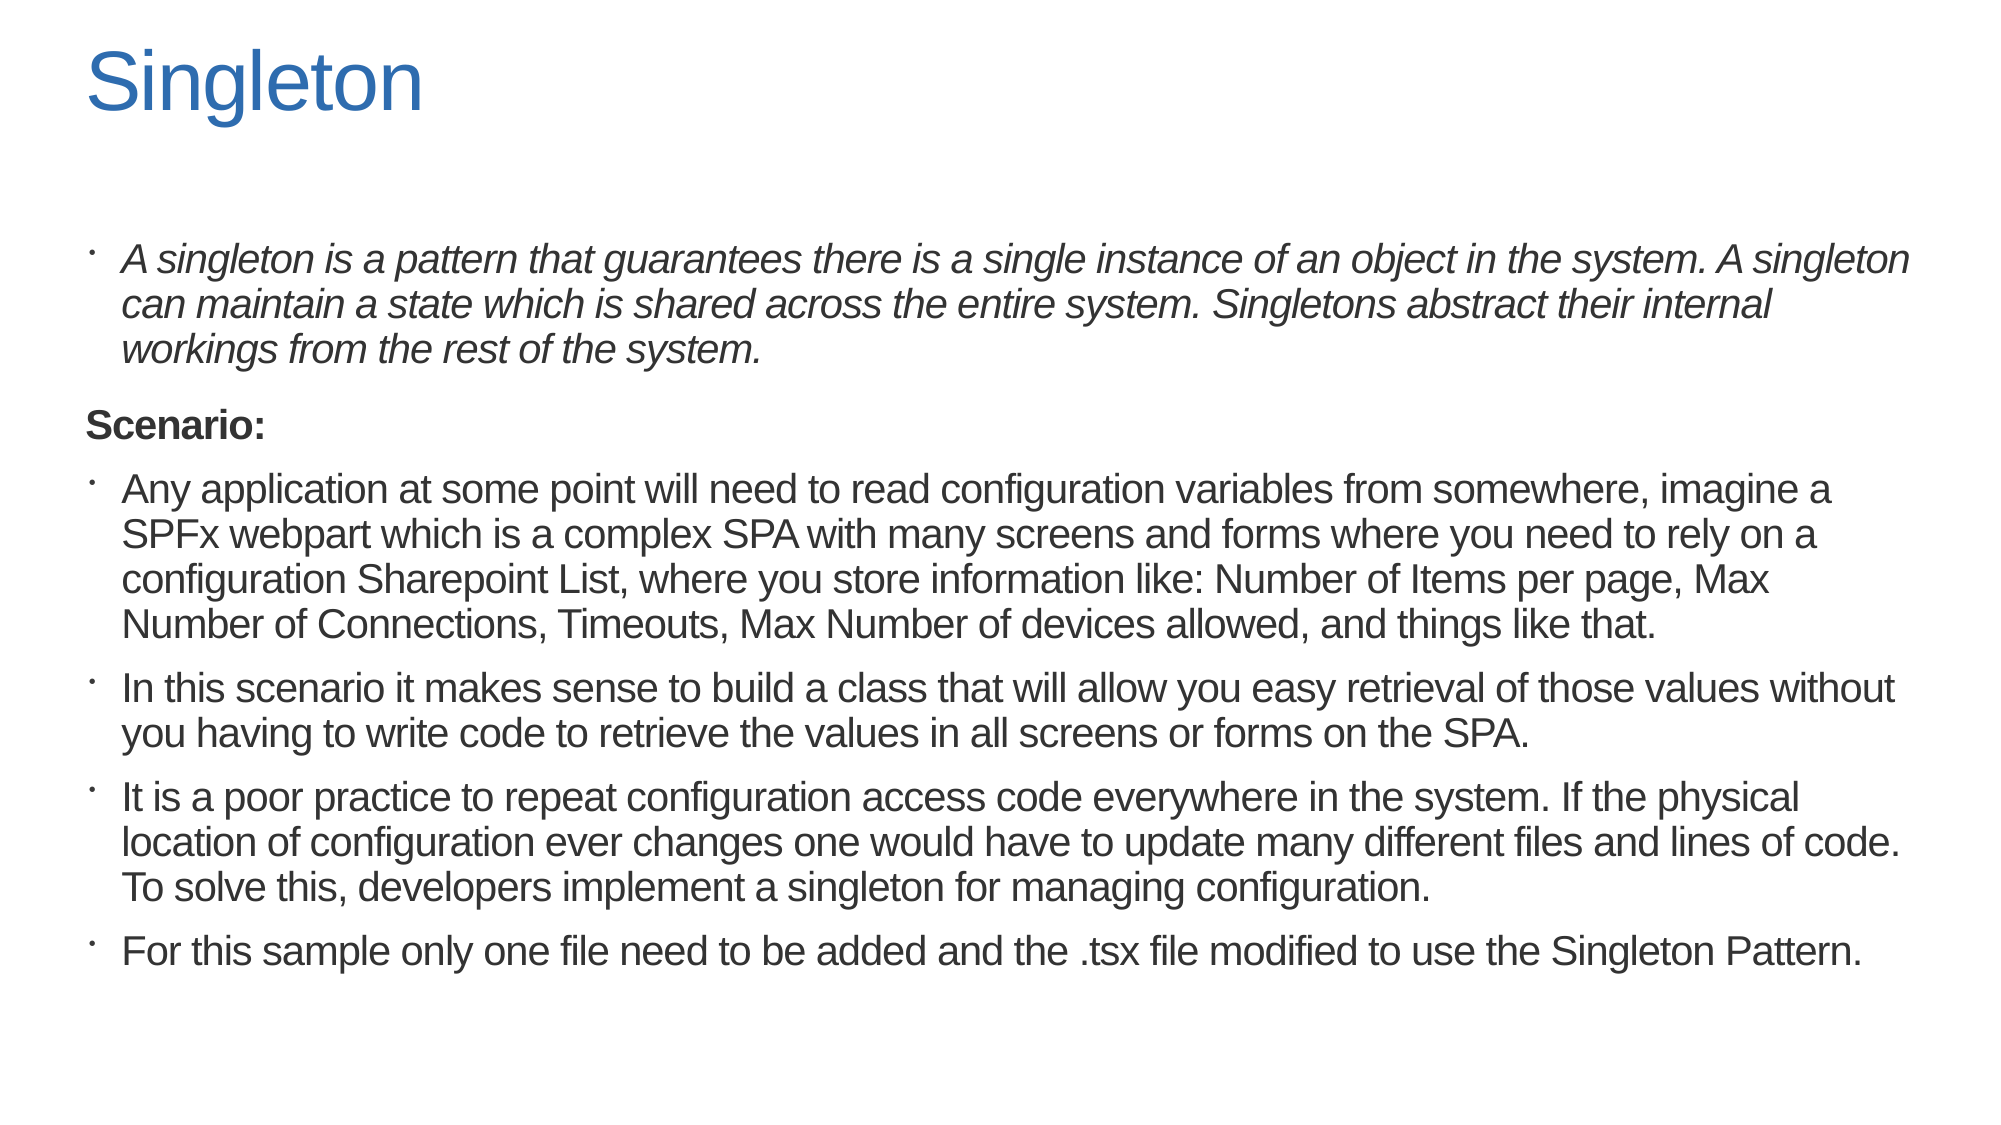

# Singleton
A singleton is a pattern that guarantees there is a single instance of an object in the system. A singleton can maintain a state which is shared across the entire system. Singletons abstract their internal workings from the rest of the system.
Scenario:
Any application at some point will need to read configuration variables from somewhere, imagine a SPFx webpart which is a complex SPA with many screens and forms where you need to rely on a configuration Sharepoint List, where you store information like: Number of Items per page, Max Number of Connections, Timeouts, Max Number of devices allowed, and things like that.
In this scenario it makes sense to build a class that will allow you easy retrieval of those values without you having to write code to retrieve the values in all screens or forms on the SPA.
It is a poor practice to repeat configuration access code everywhere in the system. If the physical location of configuration ever changes one would have to update many different files and lines of code. To solve this, developers implement a singleton for managing configuration.
For this sample only one file need to be added and the .tsx file modified to use the Singleton Pattern.